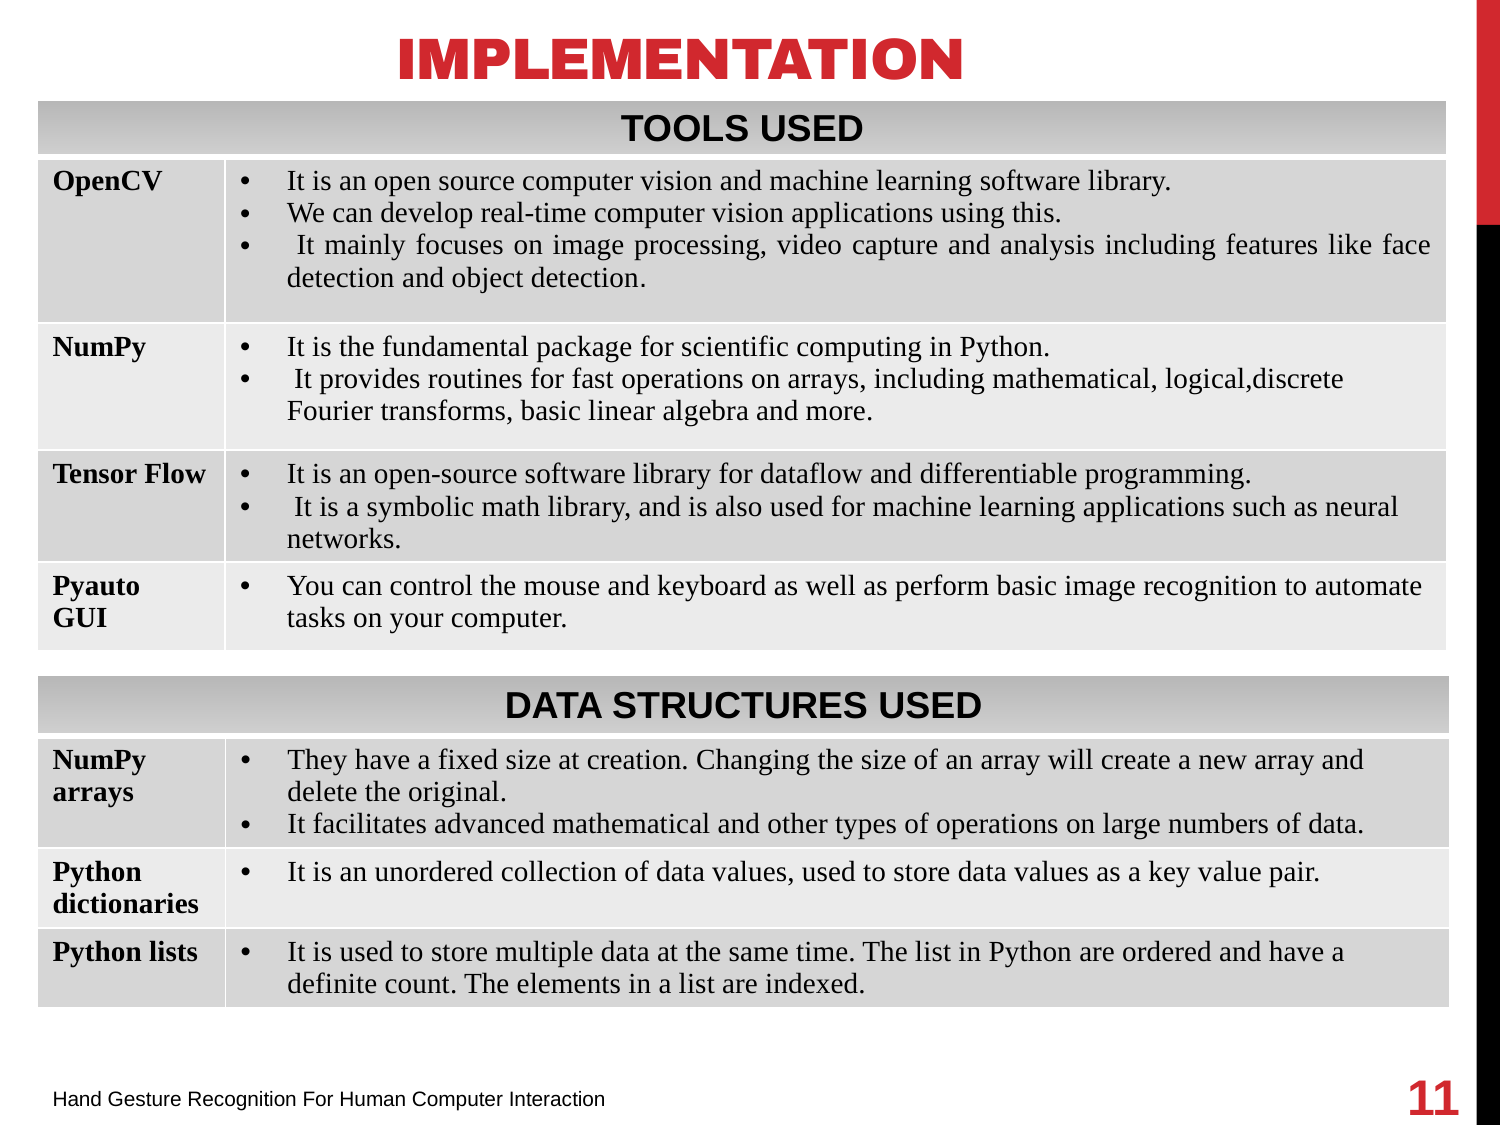

# IMPLEMENTATION
| TOOLS USED |  |
| --- | --- |
| OpenCV | It is an open source computer vision and machine learning software library. We can develop real-time computer vision applications using this. It mainly focuses on image processing, video capture and analysis including features like face detection and object detection. |
| NumPy | It is the fundamental package for scientific computing in Python. It provides routines for fast operations on arrays, including mathematical, logical,discrete Fourier transforms, basic linear algebra and more. |
| Tensor Flow | It is an open-source software library for dataflow and differentiable programming. It is a symbolic math library, and is also used for machine learning applications such as neural networks. |
| Pyauto GUI | You can control the mouse and keyboard as well as perform basic image recognition to automate tasks on your computer. |
| DATA STRUCTURES USED |  |
| --- | --- |
| NumPy arrays | They have a fixed size at creation. Changing the size of an array will create a new array and delete the original. It facilitates advanced mathematical and other types of operations on large numbers of data. |
| Python dictionaries | It is an unordered collection of data values, used to store data values as a key value pair. |
| Python lists | It is used to store multiple data at the same time. The list in Python are ordered and have a definite count. The elements in a list are indexed. |
11
Hand Gesture Recognition For Human Computer Interaction